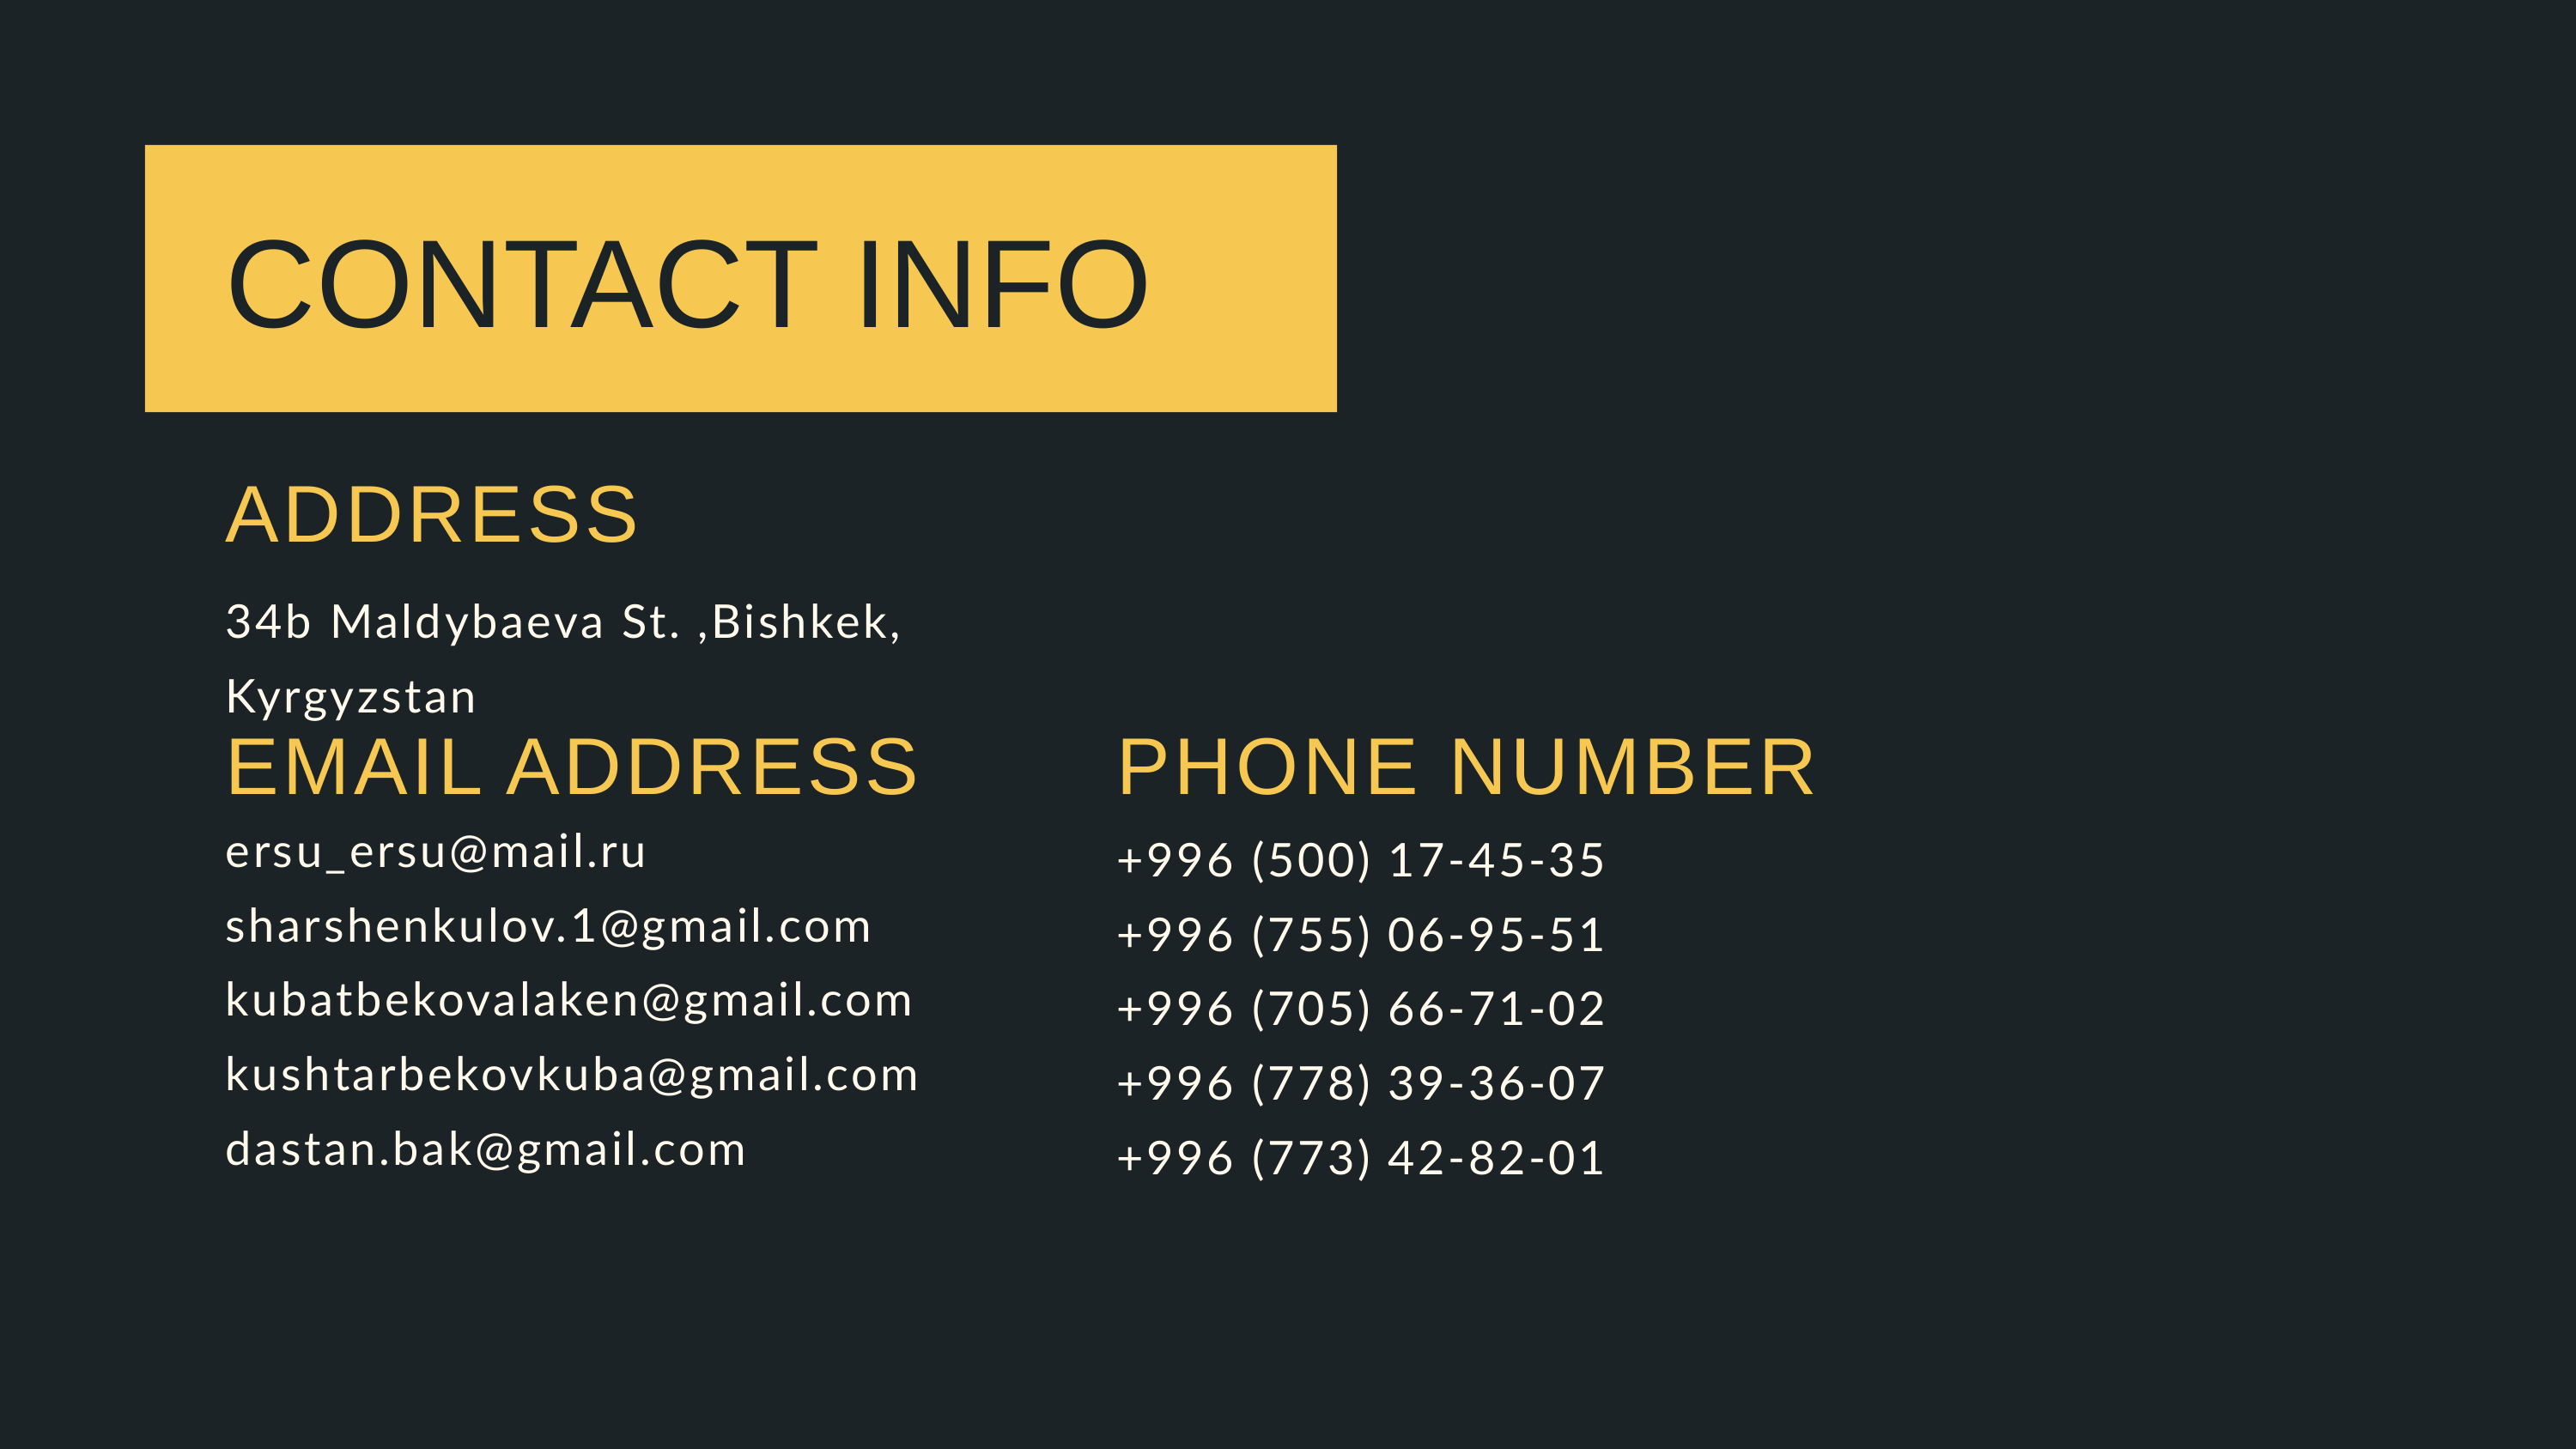

CONTACT INFO
ADDRESS
34b Maldybaeva St. ,Bishkek, Kyrgyzstan
EMAIL ADDRESS
PHONE NUMBER
ersu_ersu@mail.ru
sharshenkulov.1@gmail.com
kubatbekovalaken@gmail.com
kushtarbekovkuba@gmail.com
dastan.bak@gmail.com

+996 (500) 17-45-35
+996 (755) 06-95-51
+996 (705) 66-71-02
+996 (778) 39-36-07
+996 (773) 42-82-01